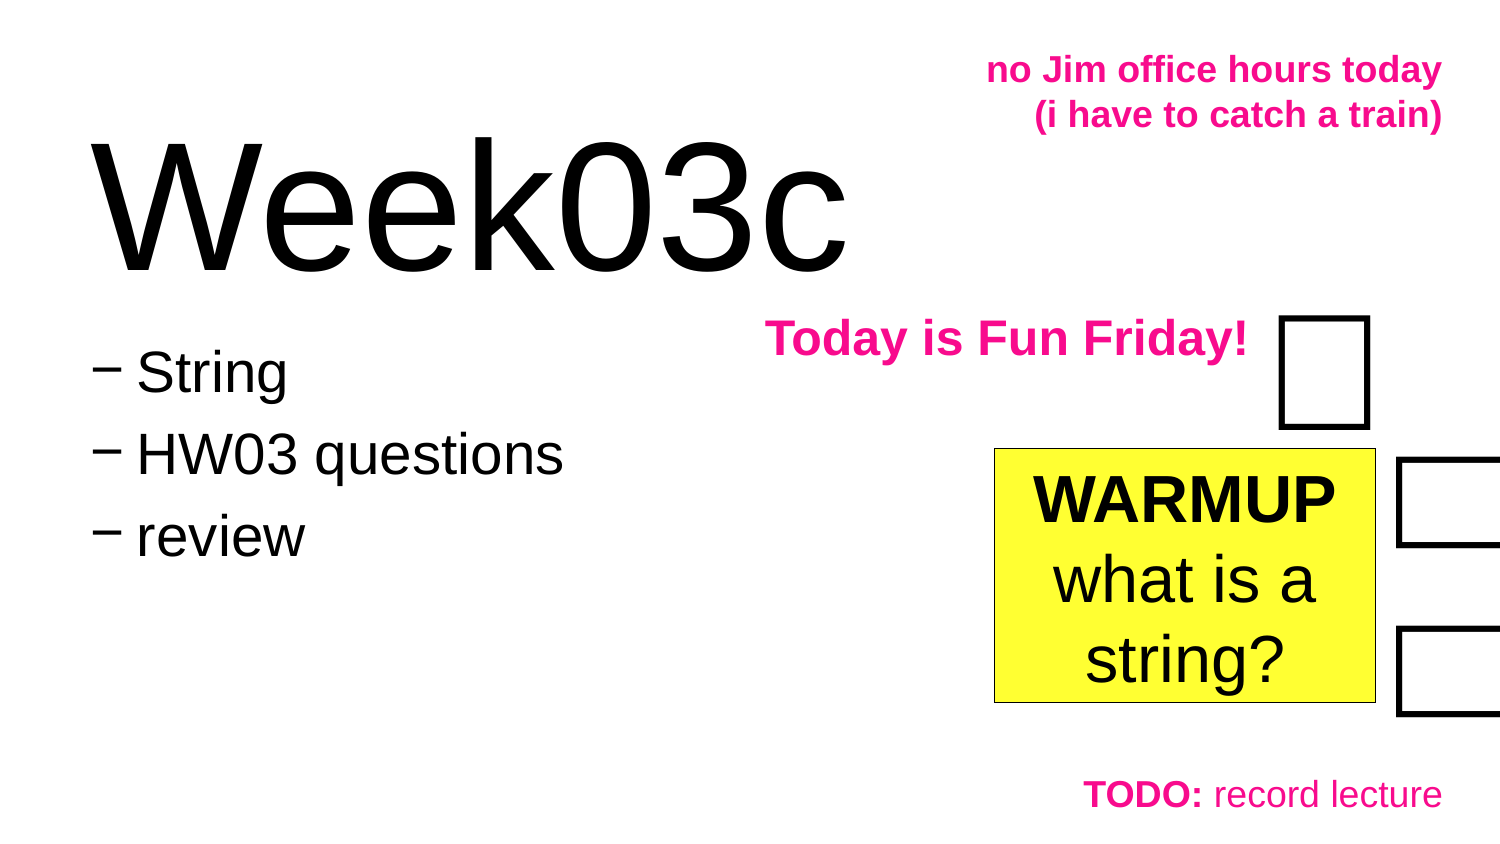

no Jim office hours today
(i have to catch a train)
# Week03c
🦜

Today is Fun Friday!
🦜

String
HW03 questions
review
WARMUP
what is a string?
🦜

TODO: record lecture